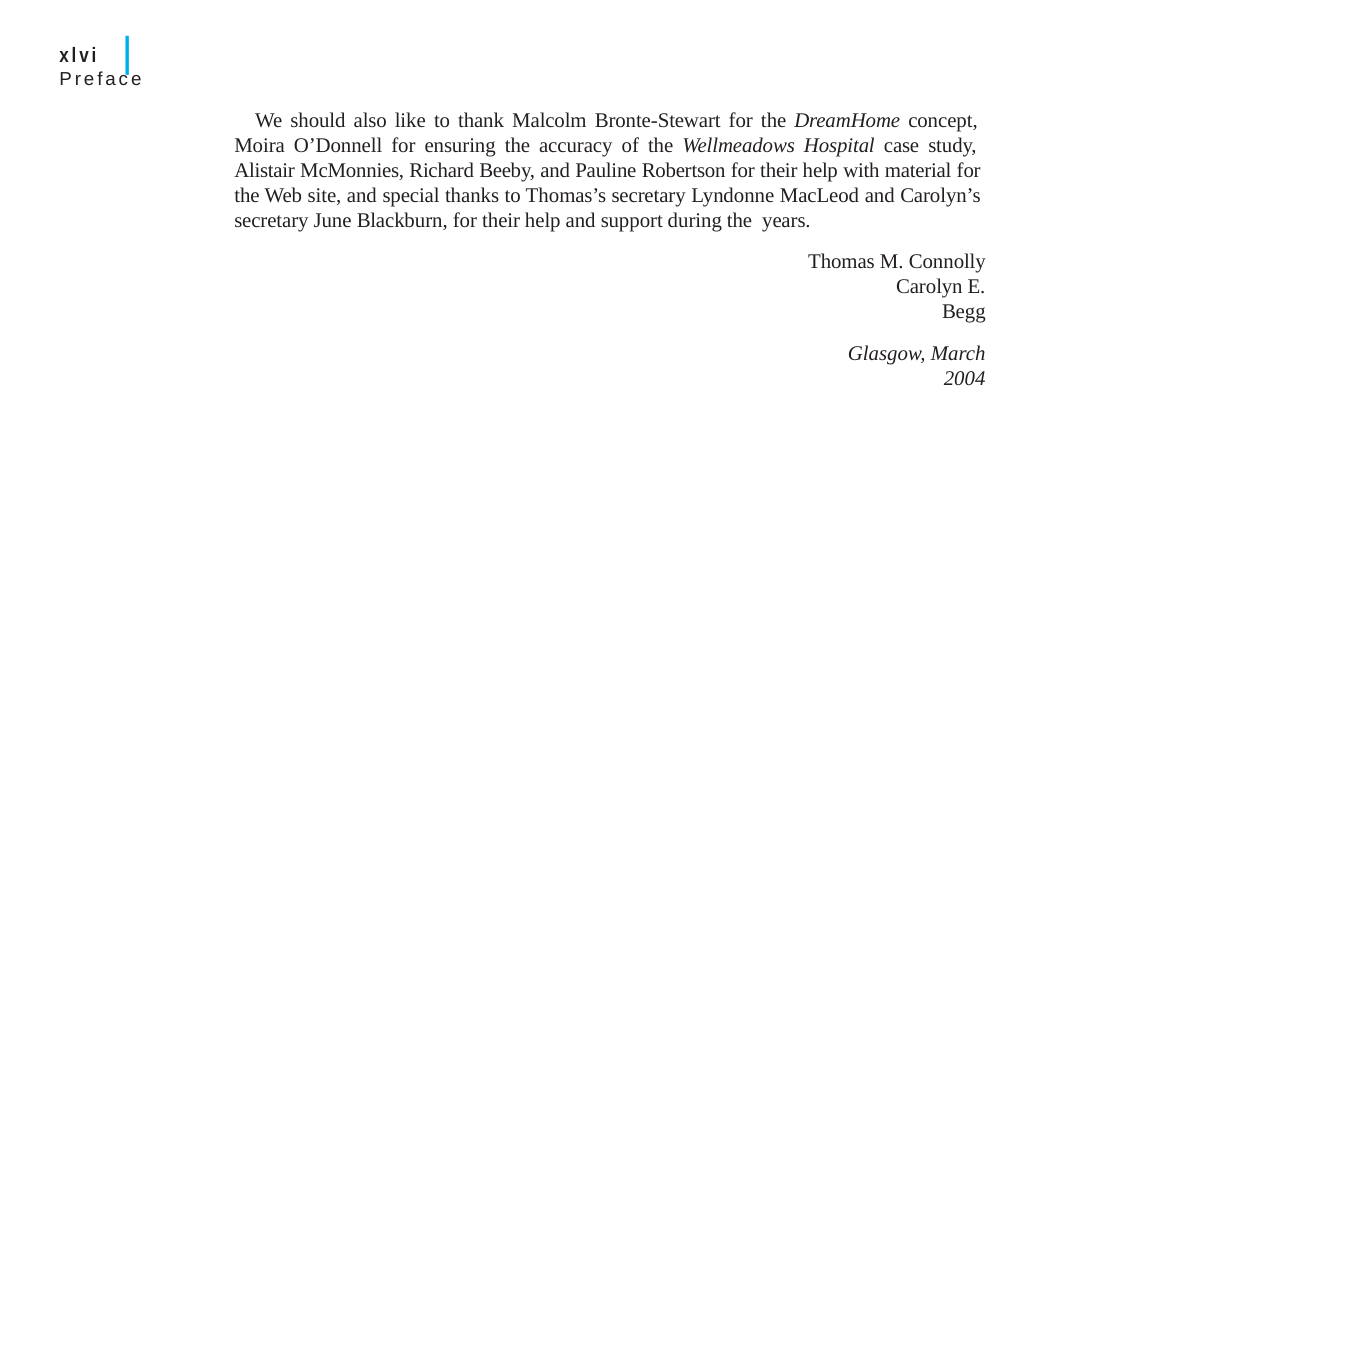

|
xlvi	Preface
We should also like to thank Malcolm Bronte-Stewart for the DreamHome concept,  Moira O’Donnell for ensuring the accuracy of the Wellmeadows Hospital case study,  Alistair McMonnies, Richard Beeby, and Pauline Robertson for their help with material for  the Web site, and special thanks to Thomas’s secretary Lyndonne MacLeod and Carolyn’s  secretary June Blackburn, for their help and support during the years.
Thomas M. Connolly  Carolyn E. Begg
Glasgow, March 2004